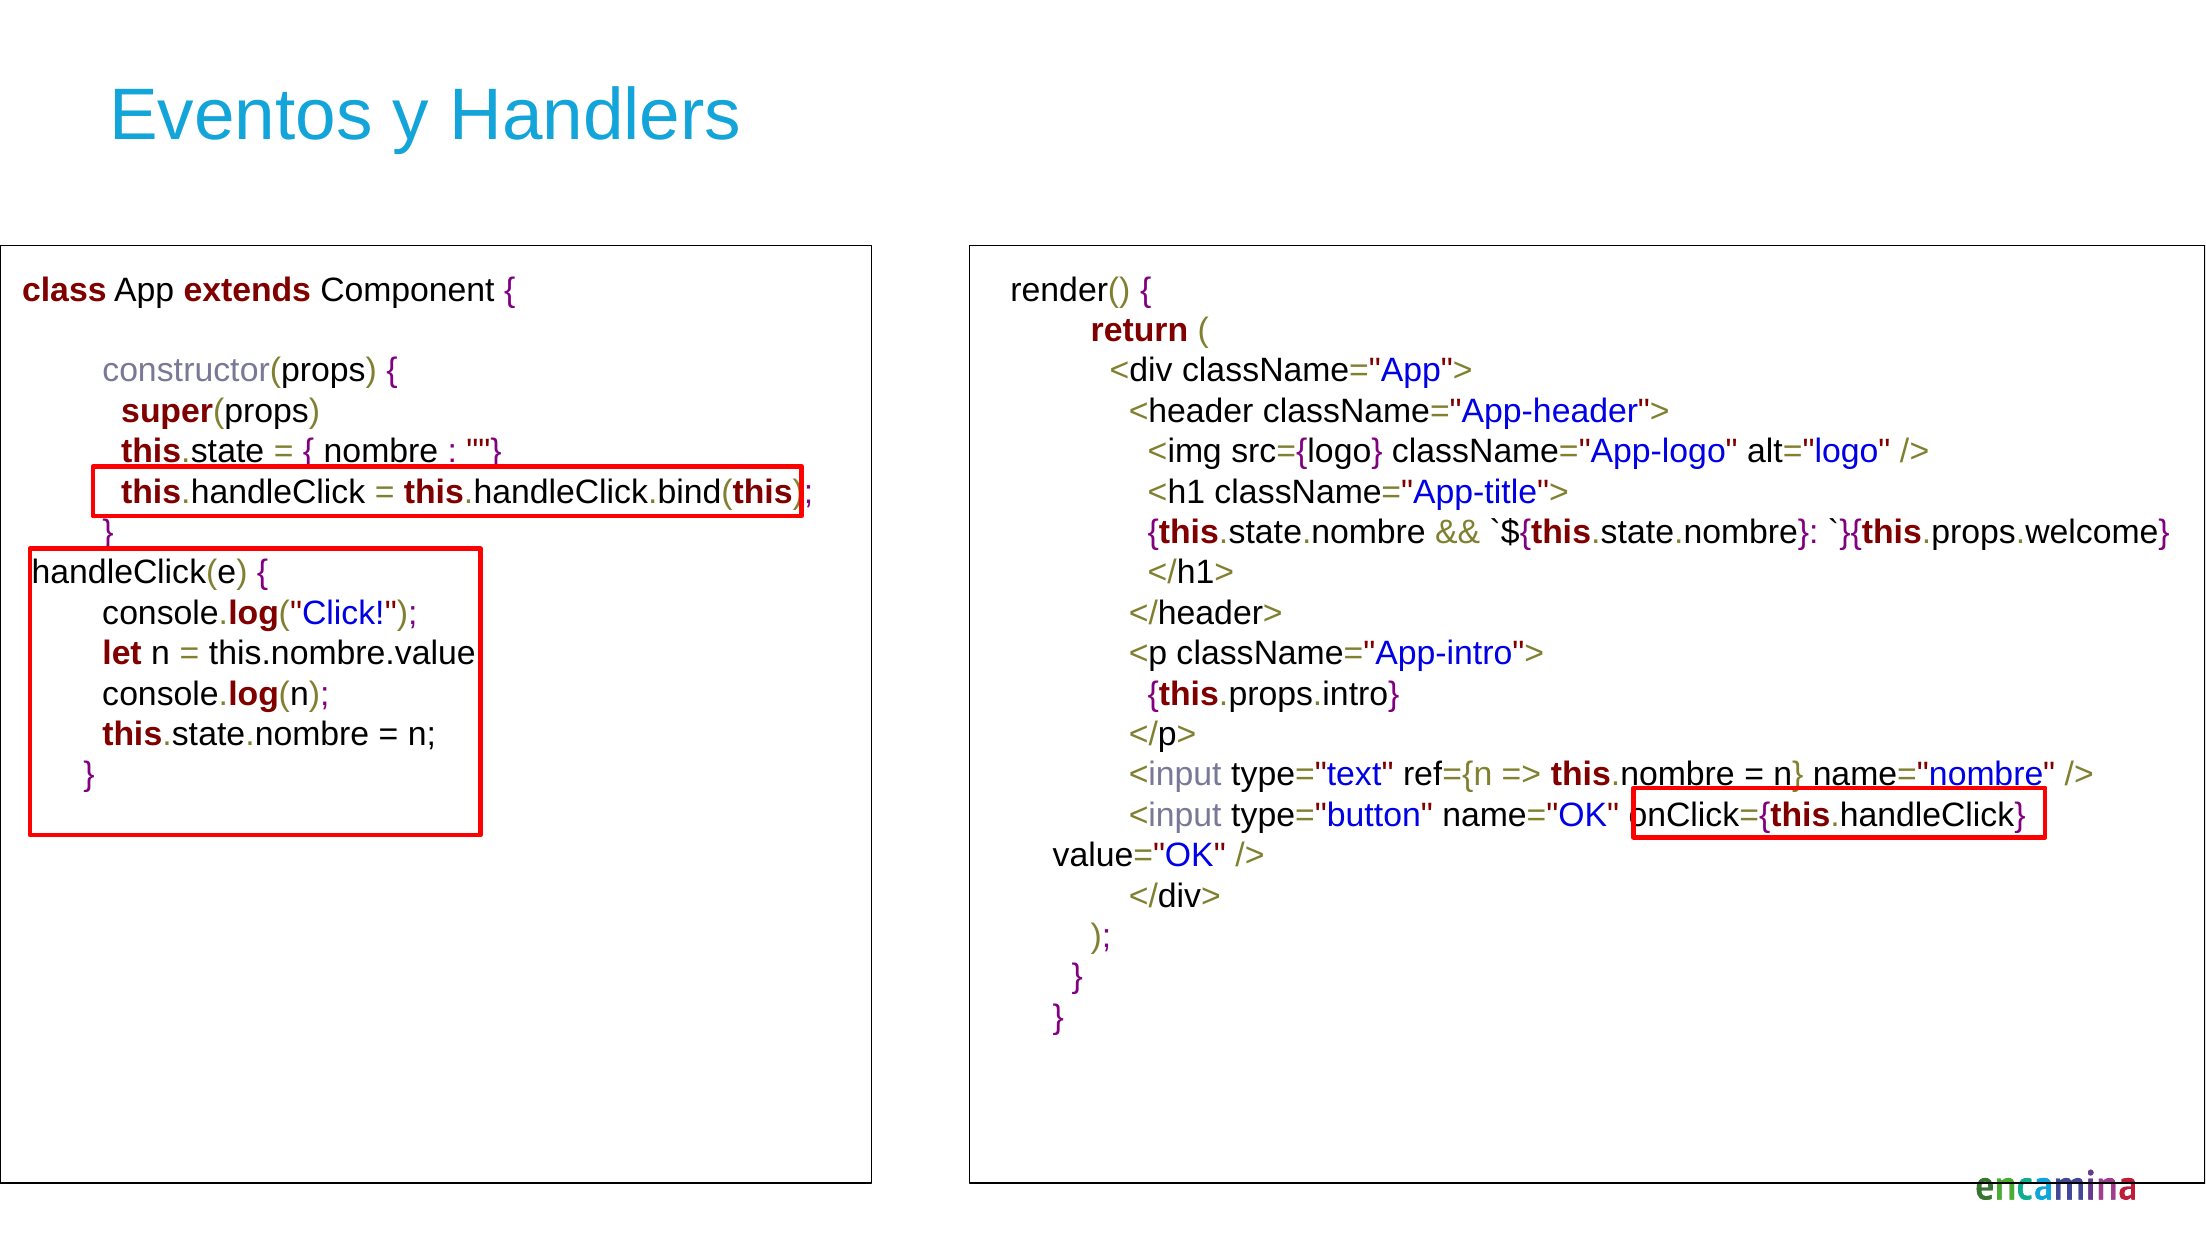

# Eventos y Handlers
class App extends Component {
  constructor(props) {
    super(props)
    this.state = { nombre : ""}
    this.handleClick = this.handleClick.bind(this);
  }
 handleClick(e) {
  console.log("Click!");
  let n = this.nombre.value;
  console.log(n);
  this.state.nombre = n;
}

  render() {
    return (
      <div className="App">
        <header className="App-header">
          <img src={logo} className="App-logo" alt="logo" />
          <h1 className="App-title">
          {this.state.nombre && `${this.state.nombre}: `}{this.props.welcome}
          </h1>
        </header>
        <p className="App-intro">
          {this.props.intro}
        </p>
        <input type="text" ref={n => this.nombre = n} name="nombre" />
        <input type="button" name="OK" onClick={this.handleClick} value="OK" />
        </div>
    );
  }
}